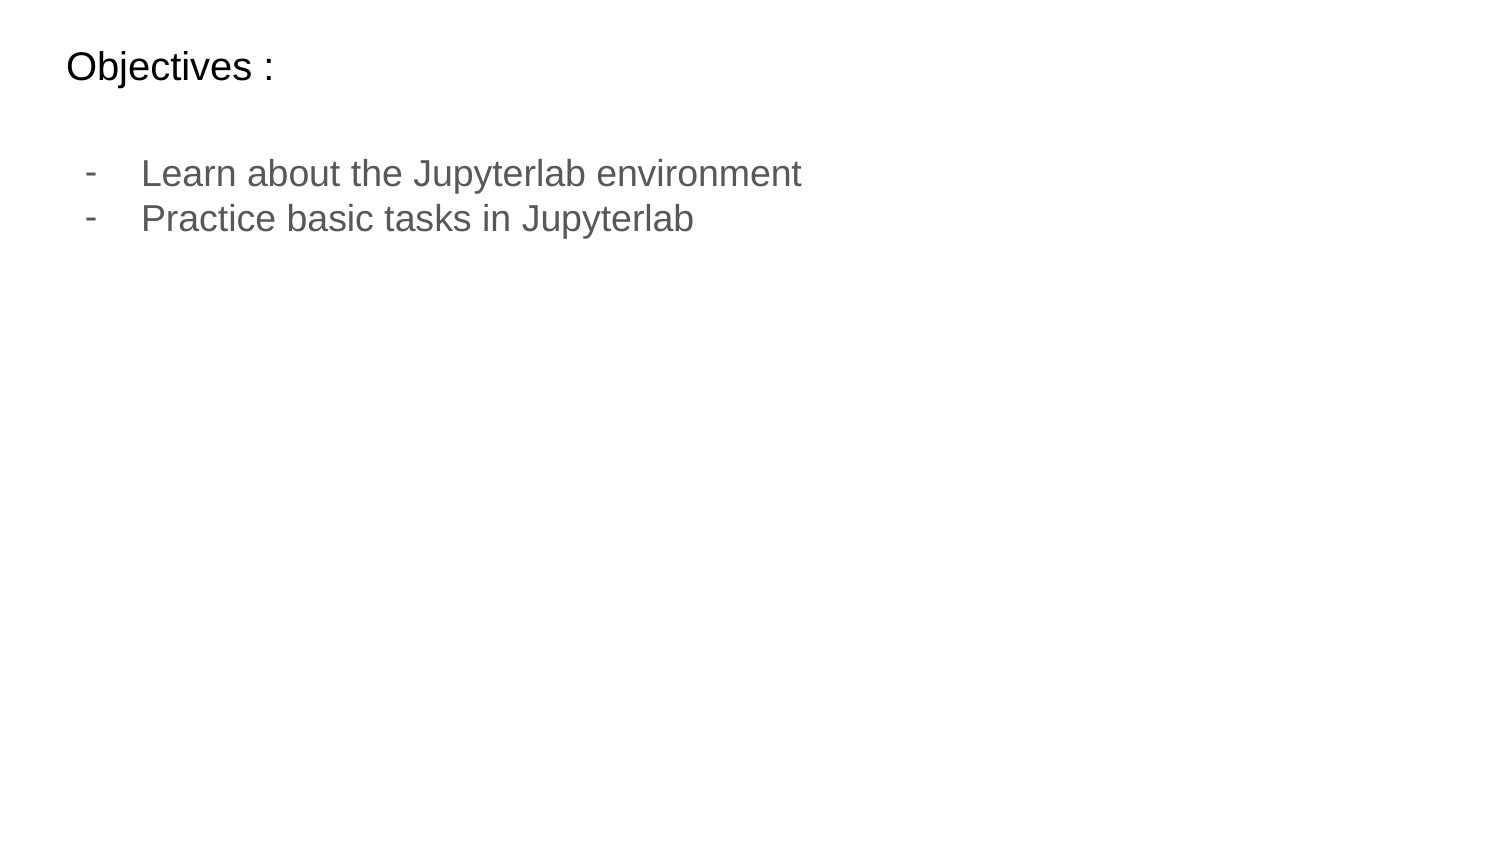

# Objectives :
Learn about the Jupyterlab environment
Practice basic tasks in Jupyterlab